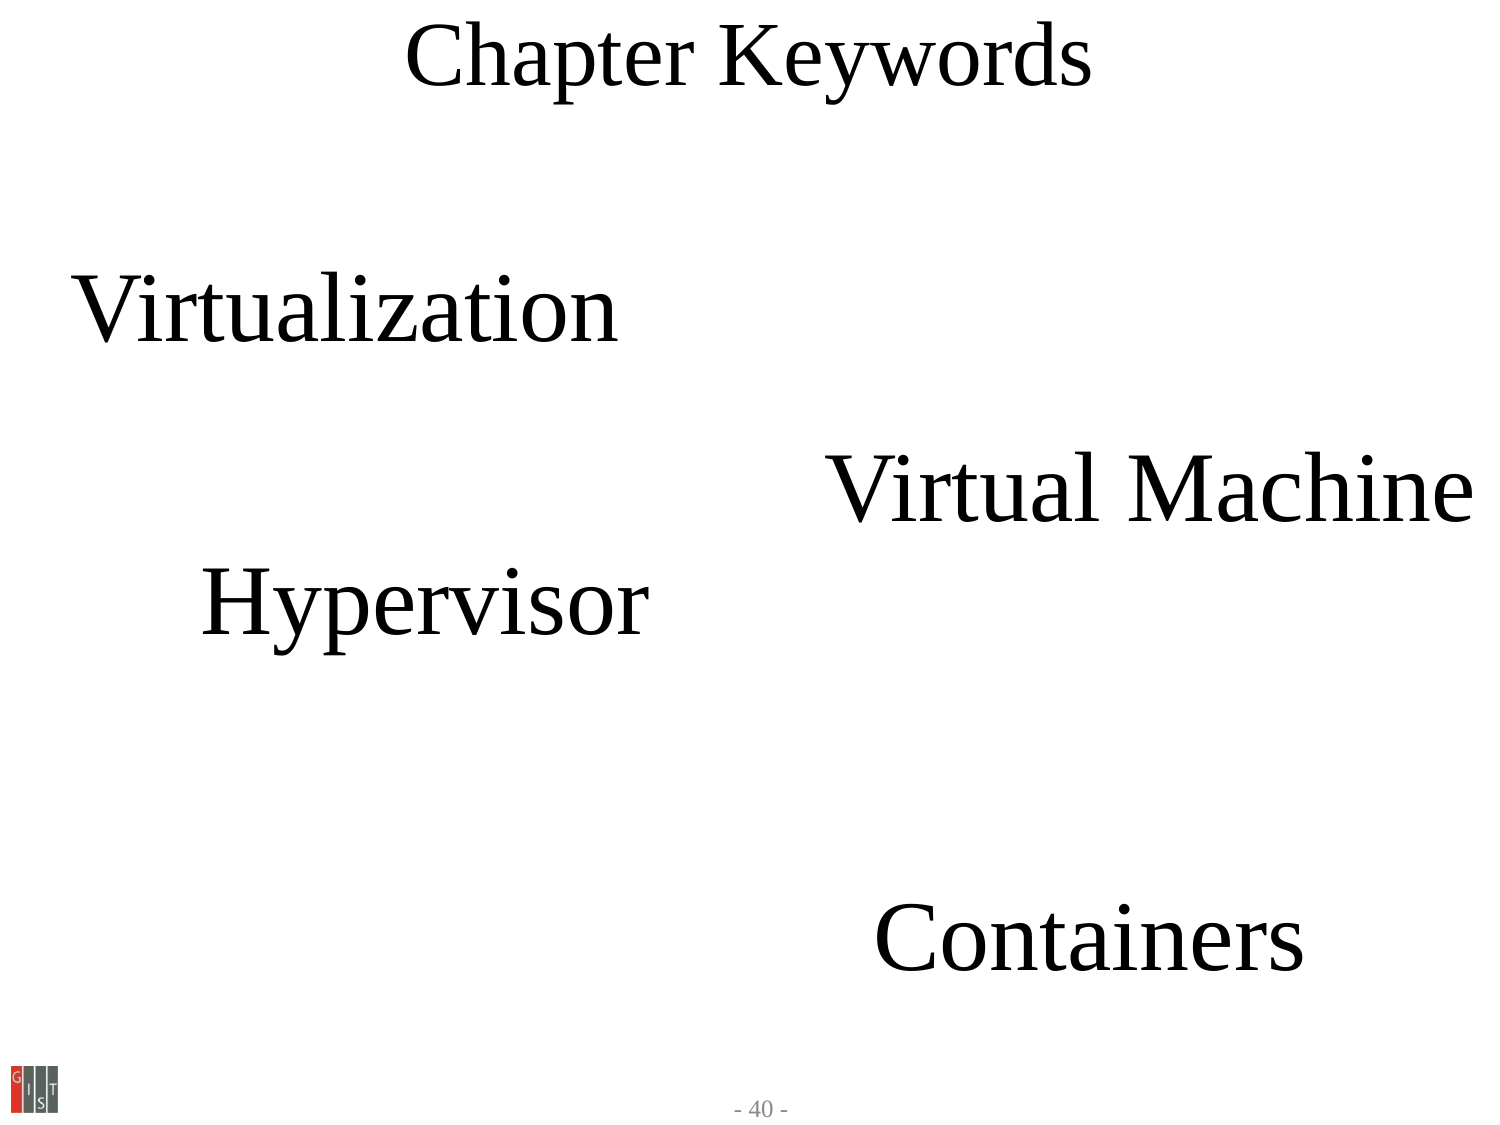

# Chapter Keywords
Virtualization
Virtual Machine
Hypervisor
Containers
- 40 -